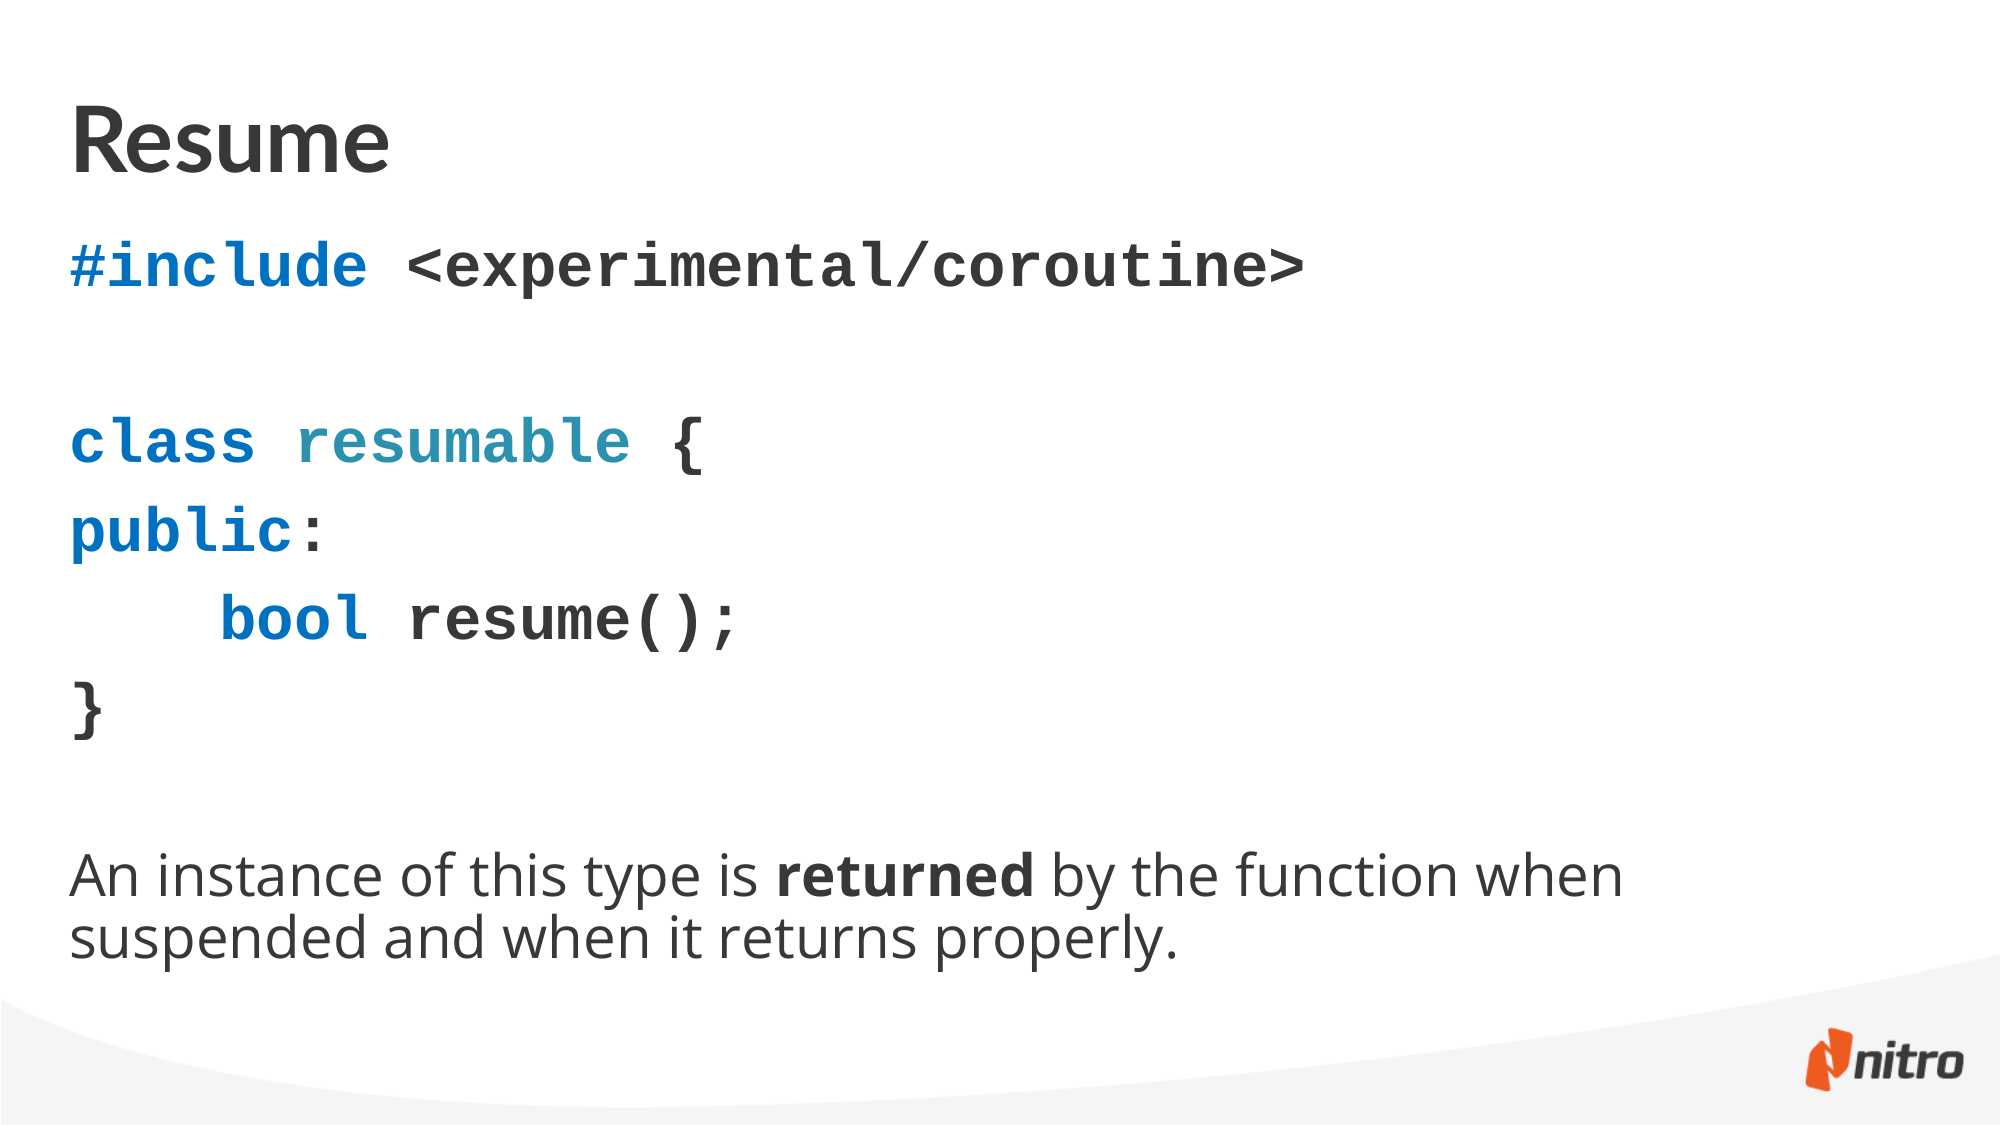

# Resume
#include <experimental/coroutine>

class resumable {
public:
	bool resume();
}

An instance of this type is returned by the function when suspended and when it returns properly.